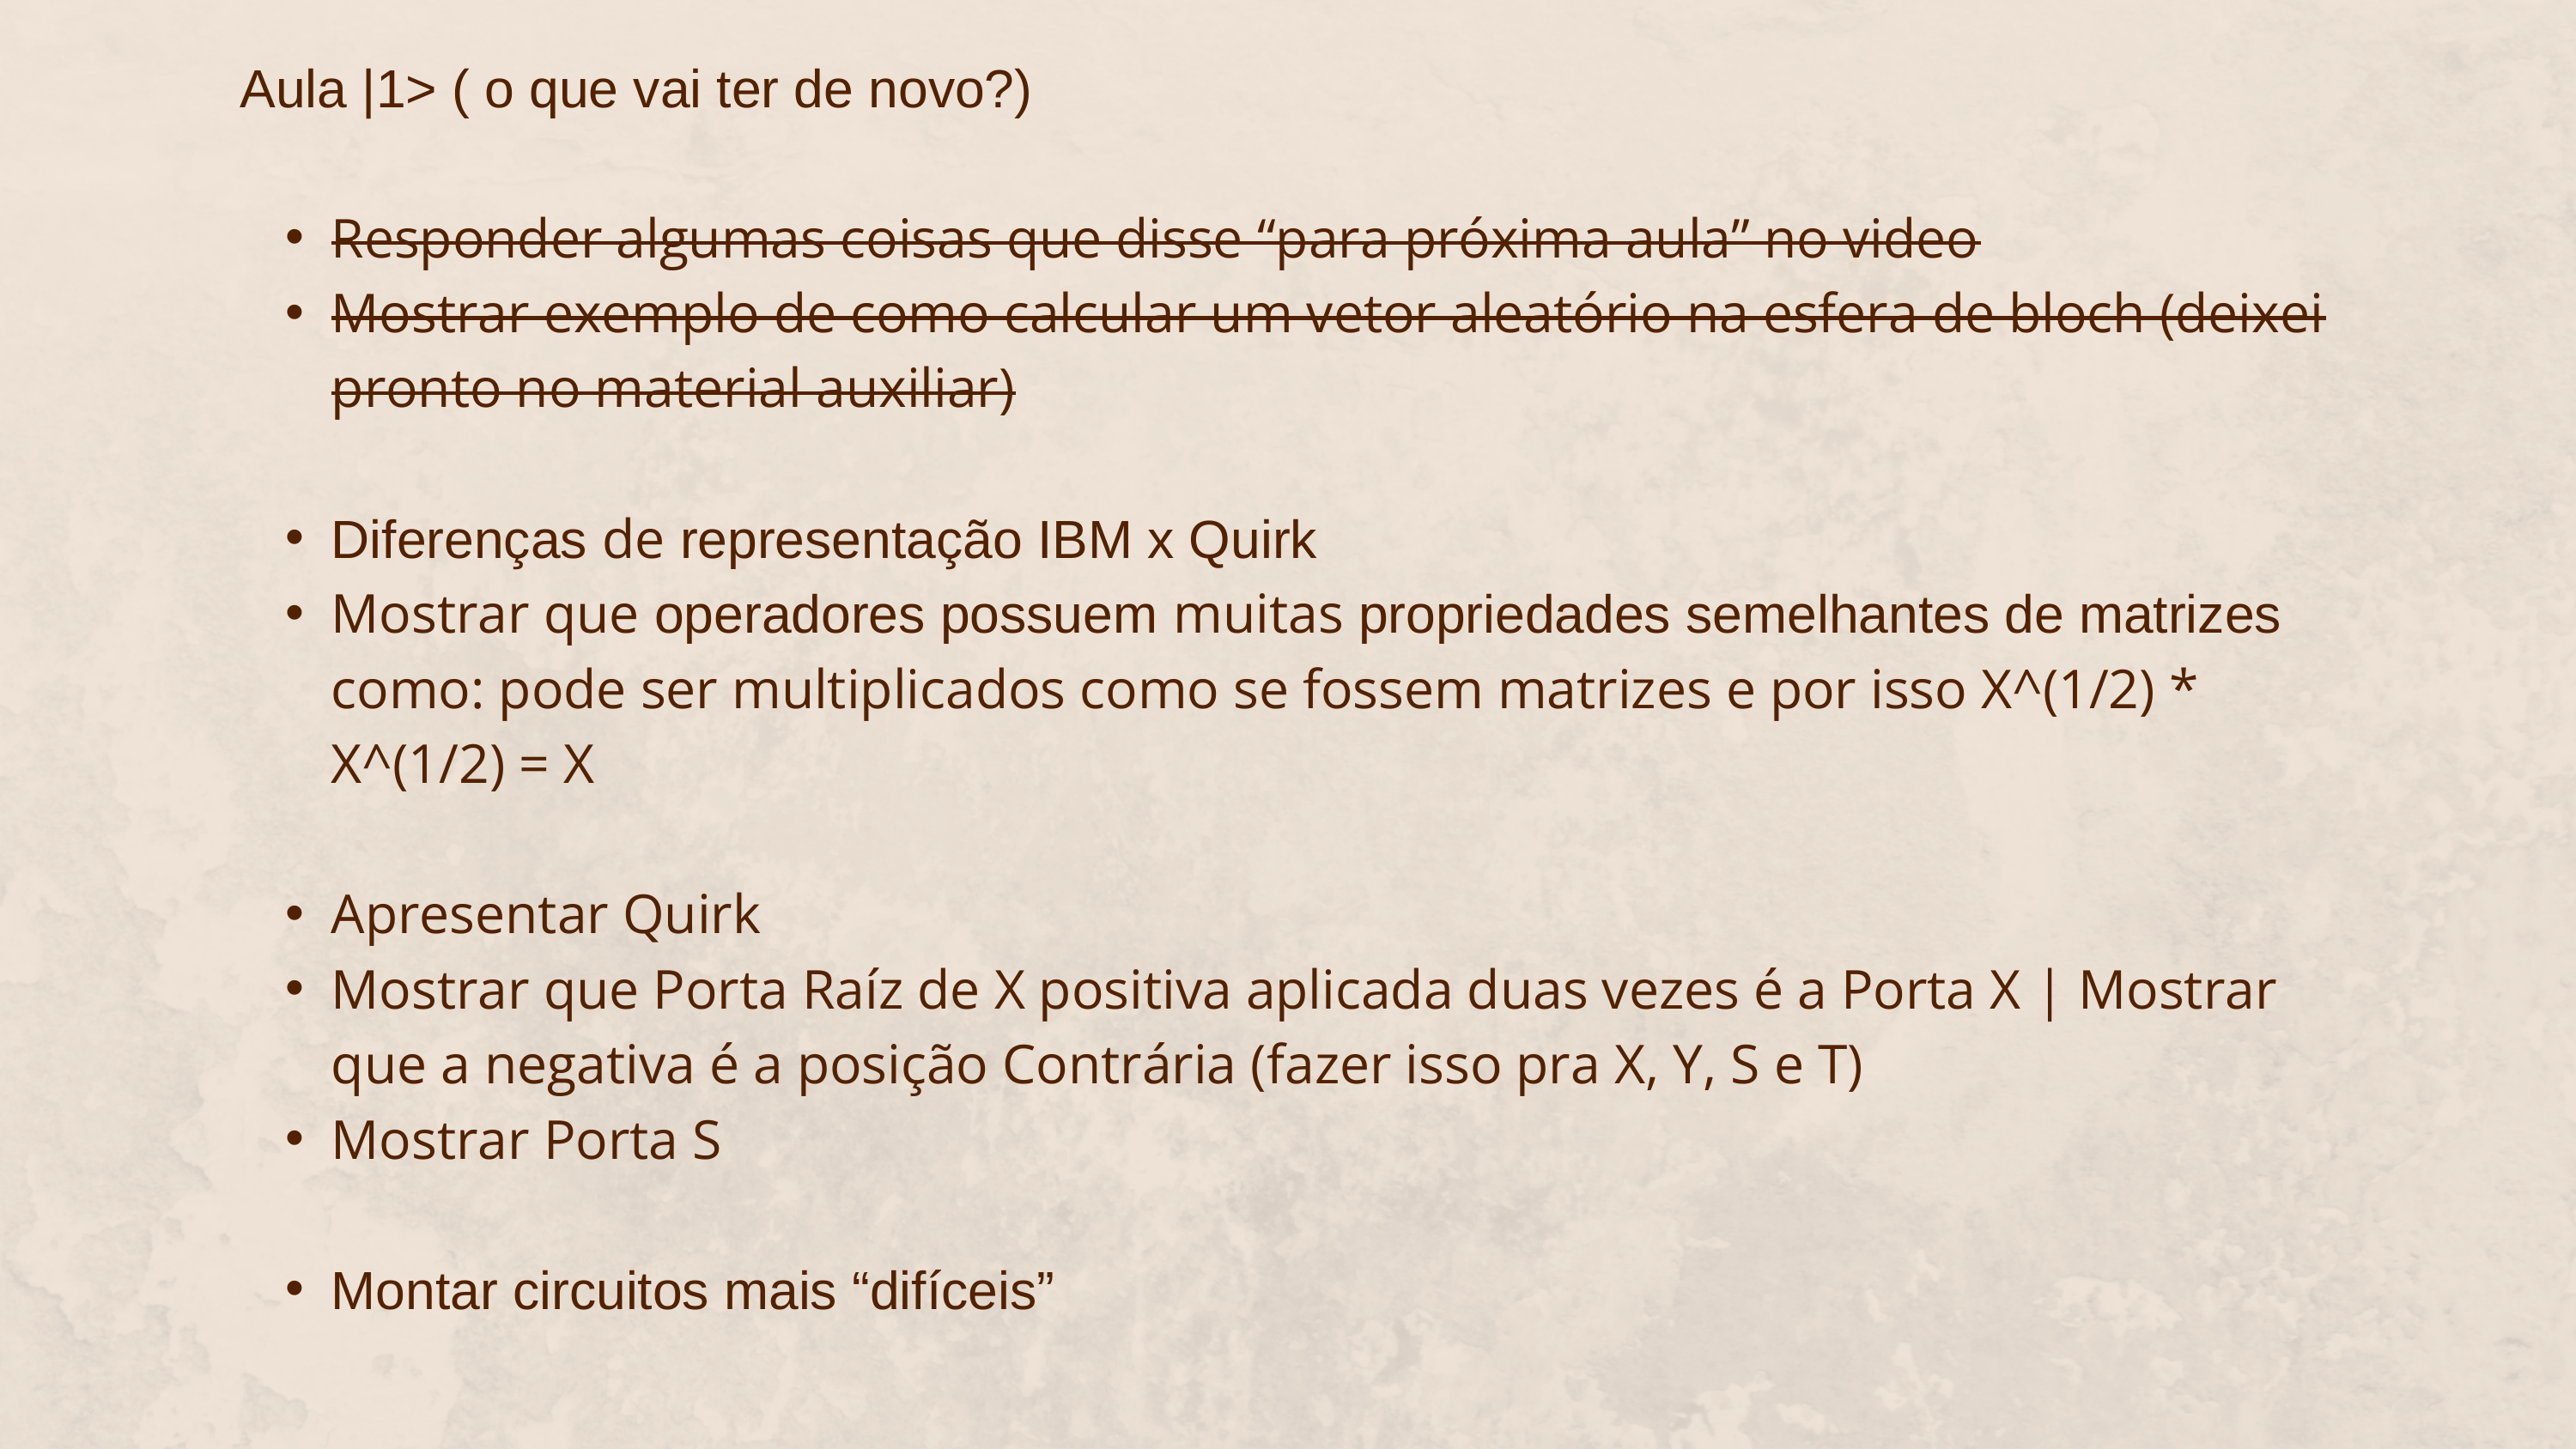

Aula |1> ( o que vai ter de novo?)

Responder algumas coisas que disse “para próxima aula” no video
Mostrar exemplo de como calcular um vetor aleatório na esfera de bloch (deixei pronto no material auxiliar)

Diferenças de representação IBM x Quirk
Mostrar que operadores possuem muitas propriedades semelhantes de matrizes como: pode ser multiplicados como se fossem matrizes e por isso X^(1/2) * X^(1/2) = X

Apresentar Quirk
Mostrar que Porta Raíz de X positiva aplicada duas vezes é a Porta X | Mostrar que a negativa é a posição Contrária (fazer isso pra X, Y, S e T)
Mostrar Porta S

Montar circuitos mais “difíceis”